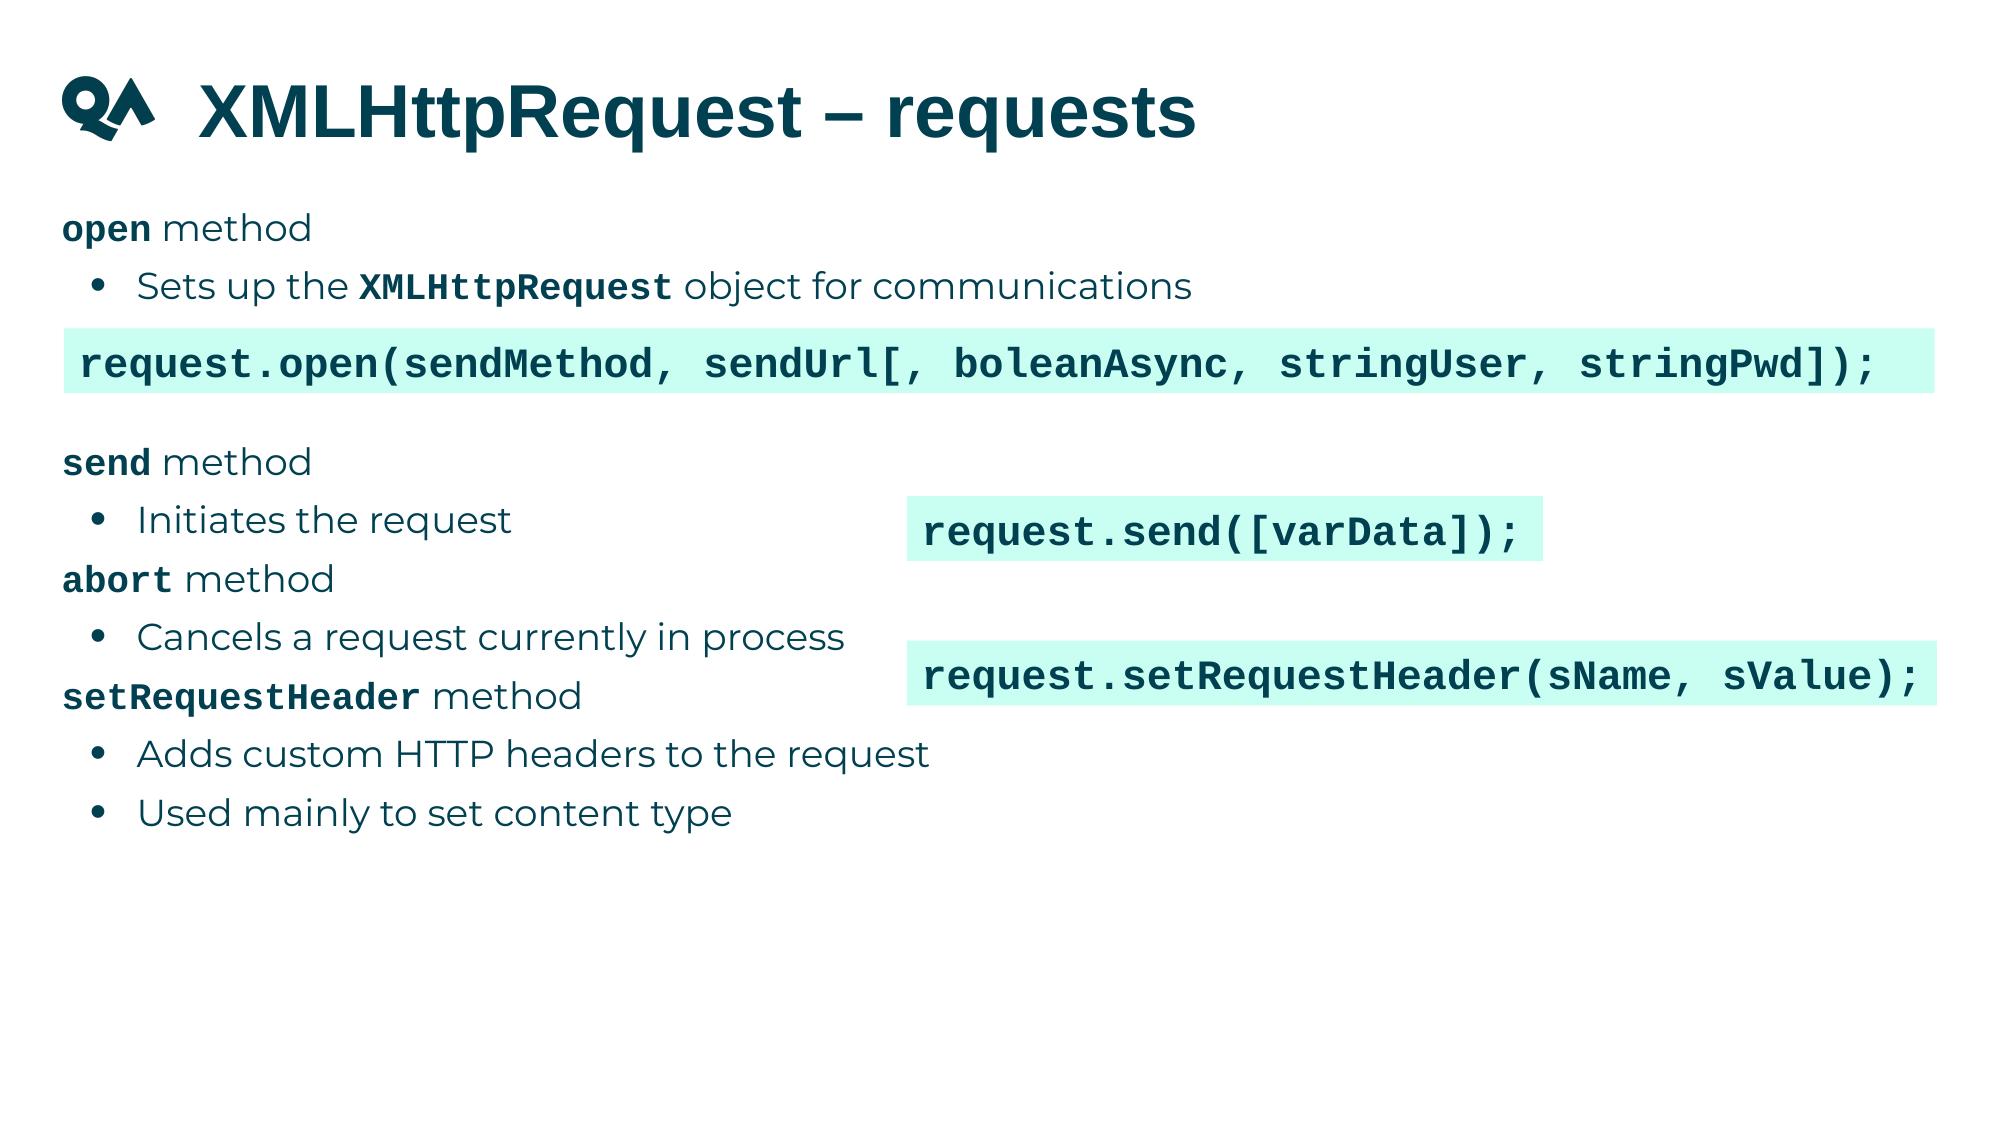

XMLHttpRequest – requests
open method
Sets up the XMLHttpRequest object for communications

send method
Initiates the request
abort method
Cancels a request currently in process
setRequestHeader method
Adds custom HTTP headers to the request
Used mainly to set content type

request.open(sendMethod, sendUrl[, boleanAsync, stringUser, stringPwd]);
request.send([varData]);
request.setRequestHeader(sName, sValue);